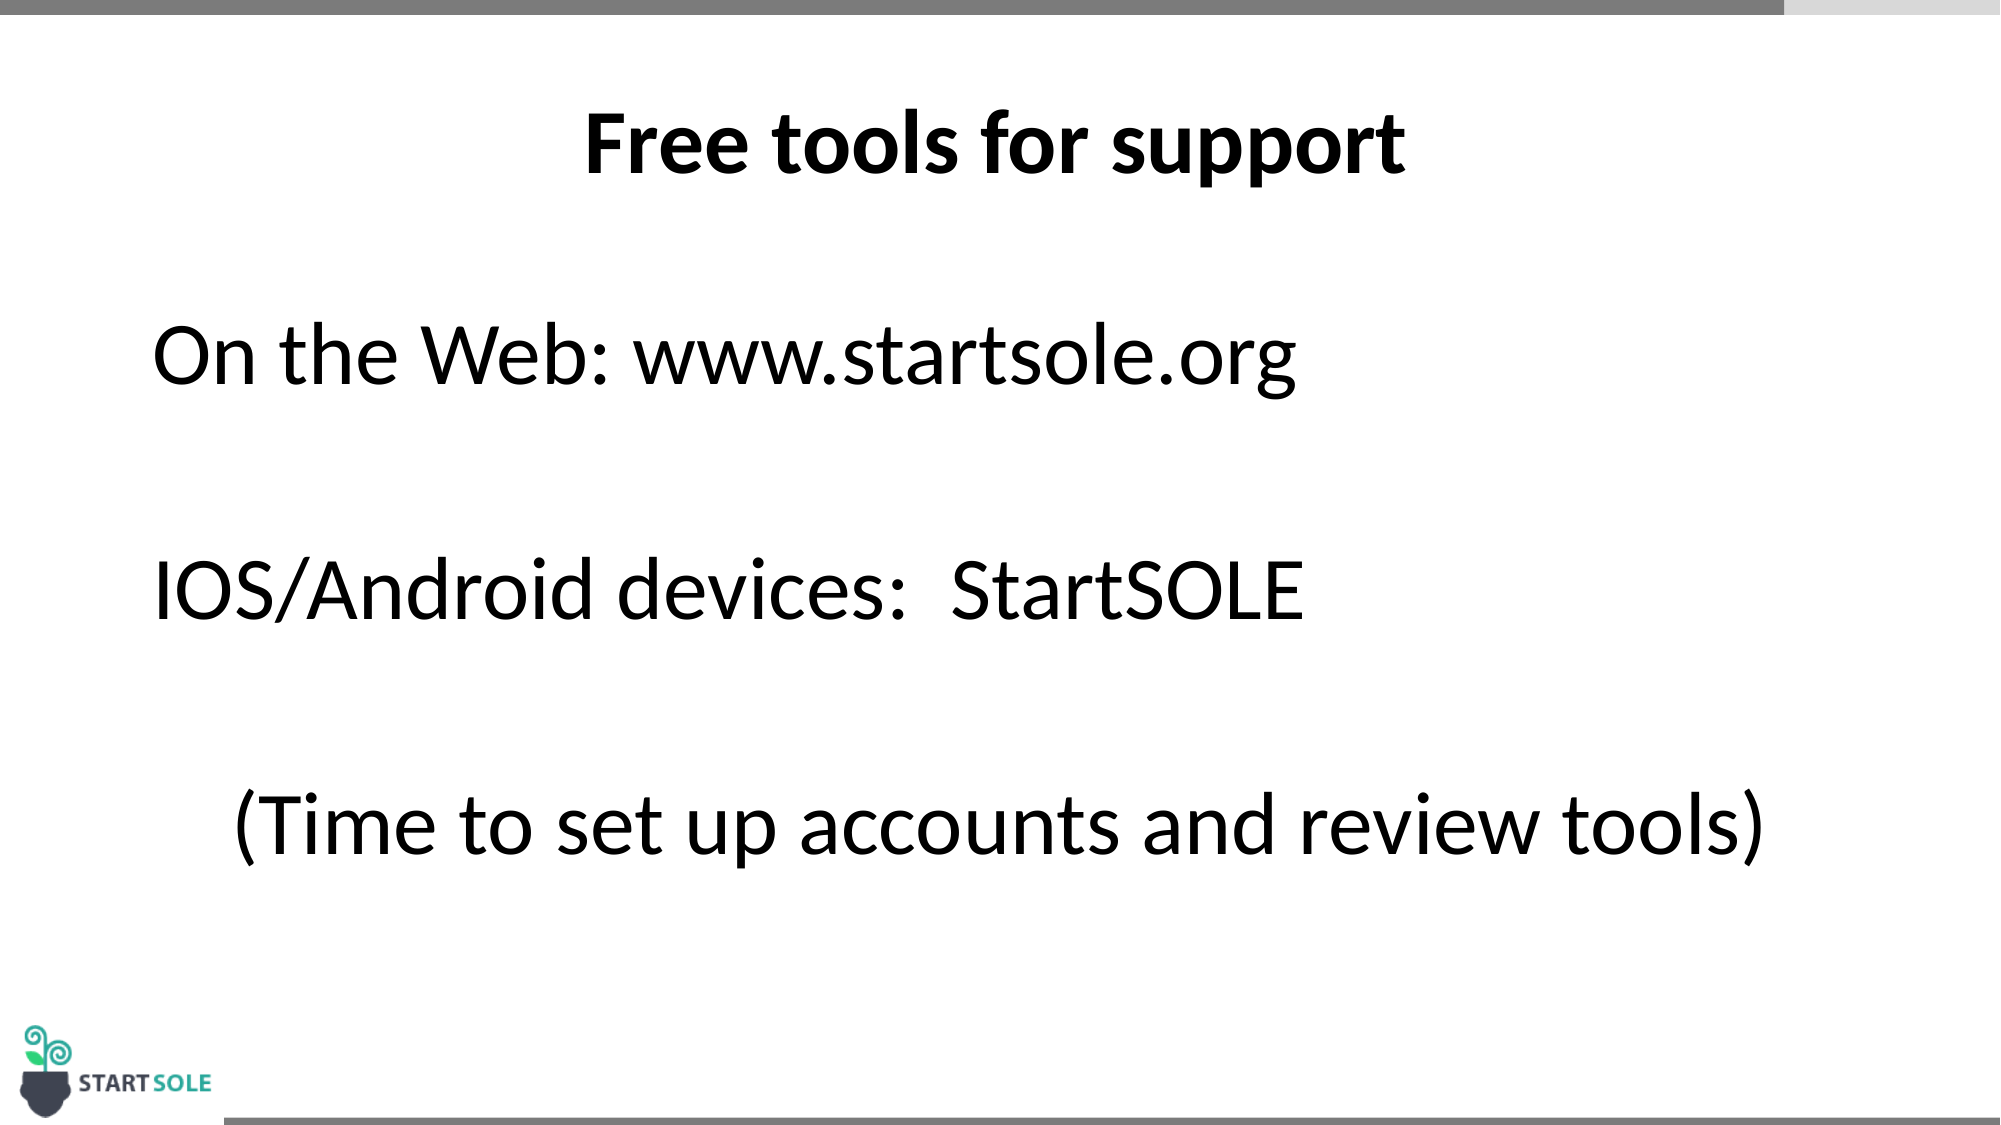

# Free tools for support

On the Web: www.startsole.org

IOS/Android devices:  StartSOLE

(Time to set up accounts and review tools)